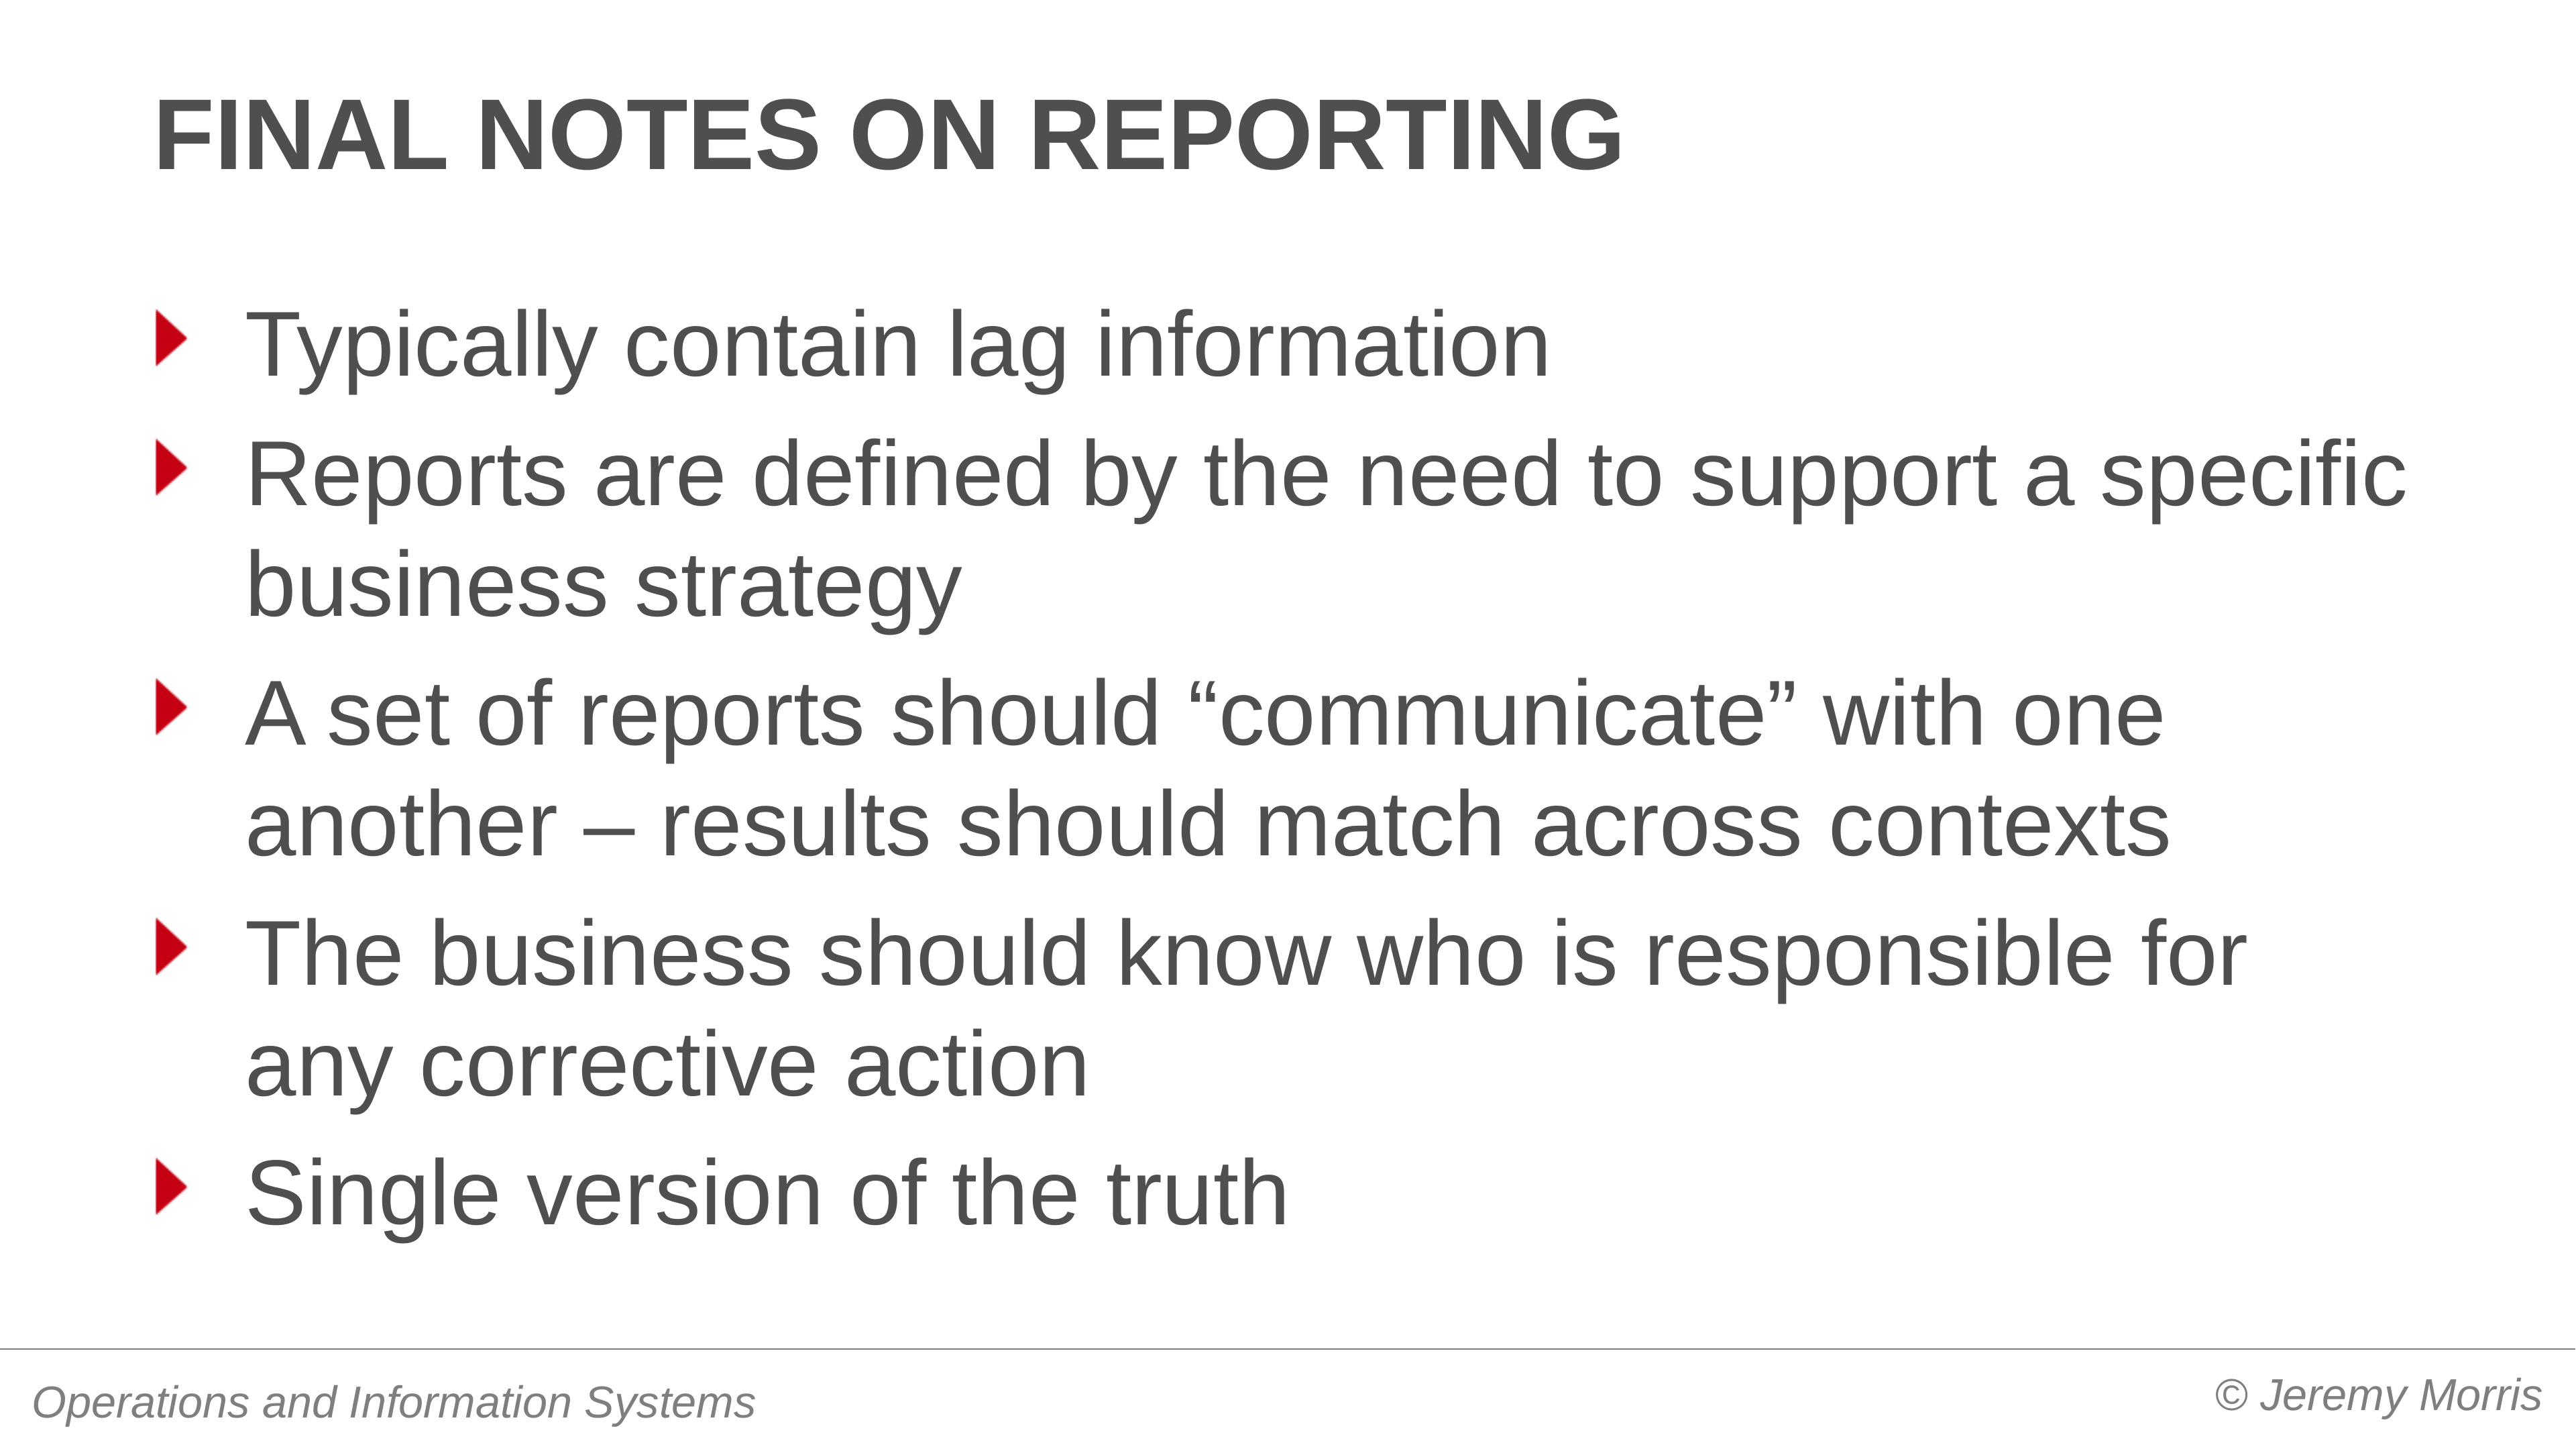

# Final notes on reporting
Typically contain lag information
Reports are defined by the need to support a specific business strategy
A set of reports should “communicate” with one another – results should match across contexts
The business should know who is responsible for any corrective action
Single version of the truth